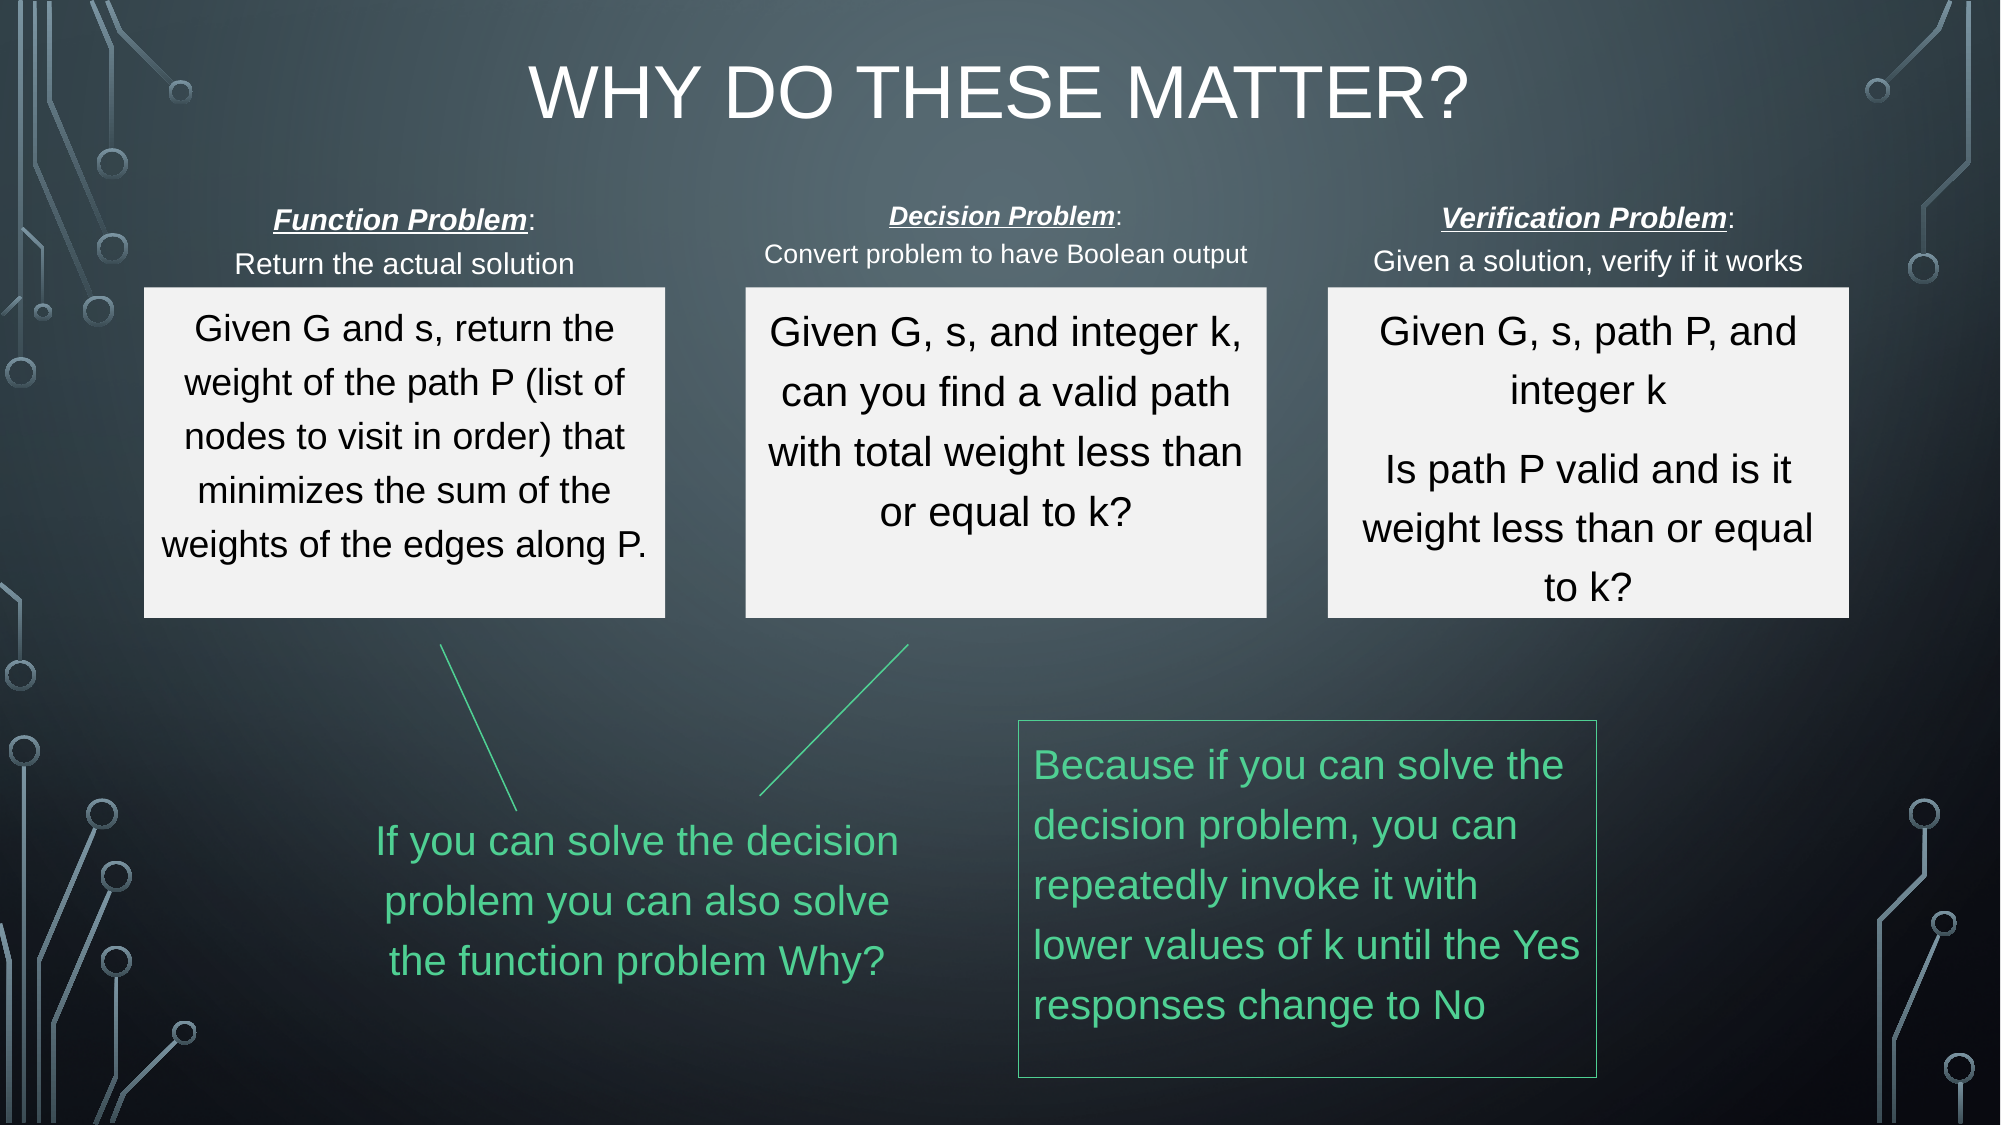

# Why Do These Matter?
Decision Problem:
Convert problem to have Boolean output
Verification Problem:
Given a solution, verify if it works
Function Problem:
Return the actual solution
Given G and s, return the weight of the path P (list of nodes to visit in order) that minimizes the sum of the weights of the edges along P.
Given G, s, and integer k, can you find a valid path with total weight less than or equal to k?
Given G, s, path P, and integer k
Is path P valid and is it weight less than or equal to k?
Because if you can solve the decision problem, you can repeatedly invoke it with lower values of k until the Yes responses change to No
If you can solve the decision problem you can also solve the function problem Why?